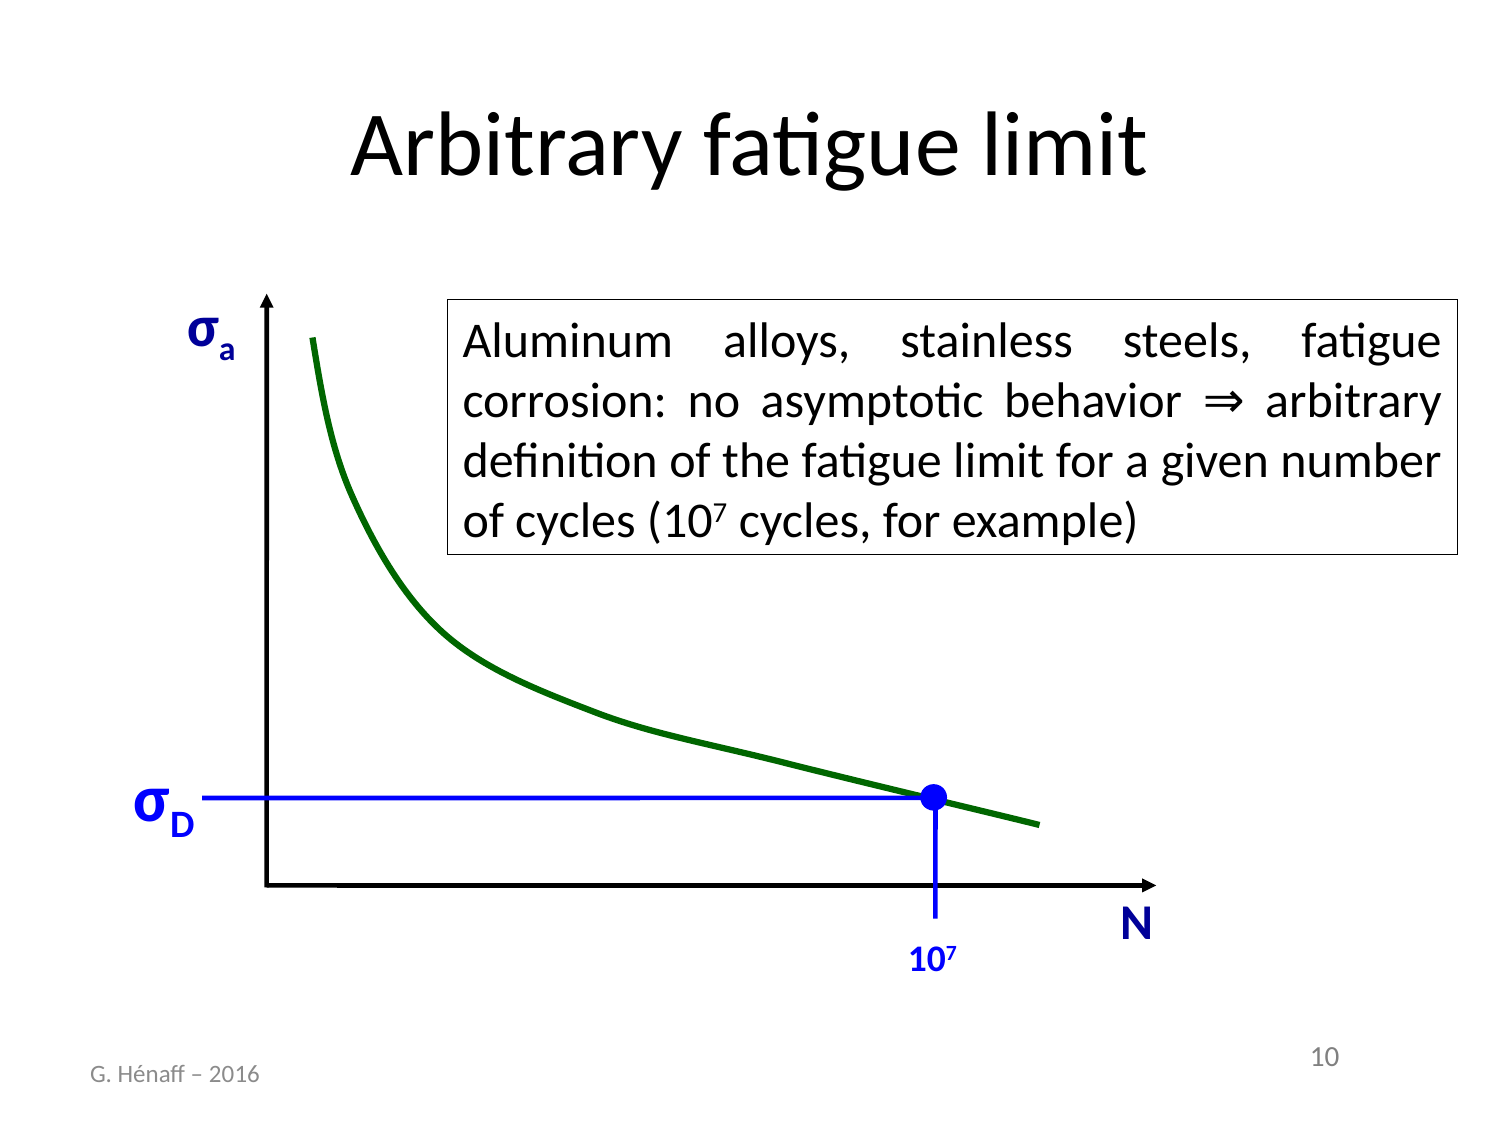

# Arbitrary fatigue limit
σa

N

Aluminum alloys, stainless steels, fatigue corrosion: no asymptotic behavior ⇒ arbitrary definition of the fatigue limit for a given number of cycles (107 cycles, for example)

σD

107
G. Hénaff – 2016